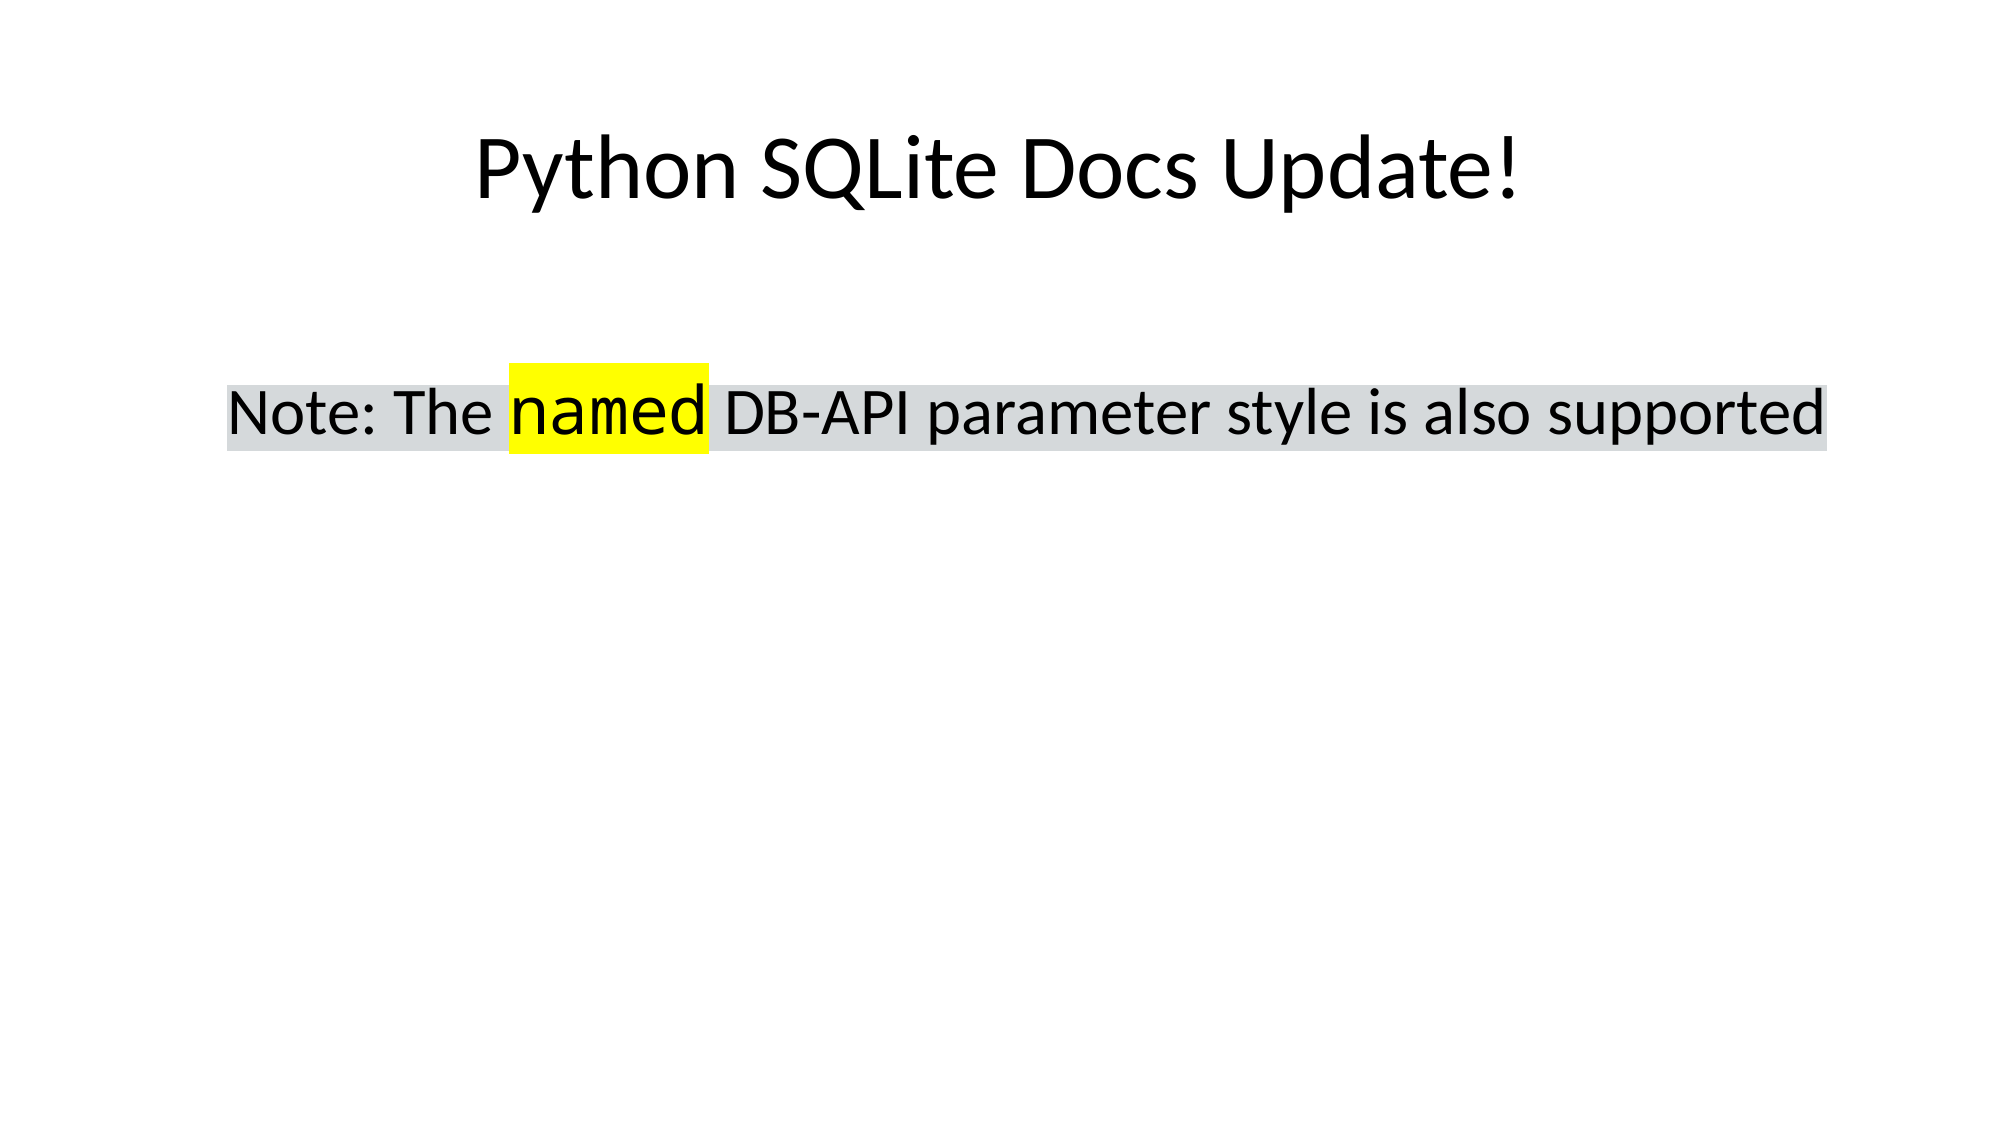

# Python SQLite Docs Update!

Note: The named DB-API parameter style is also supported